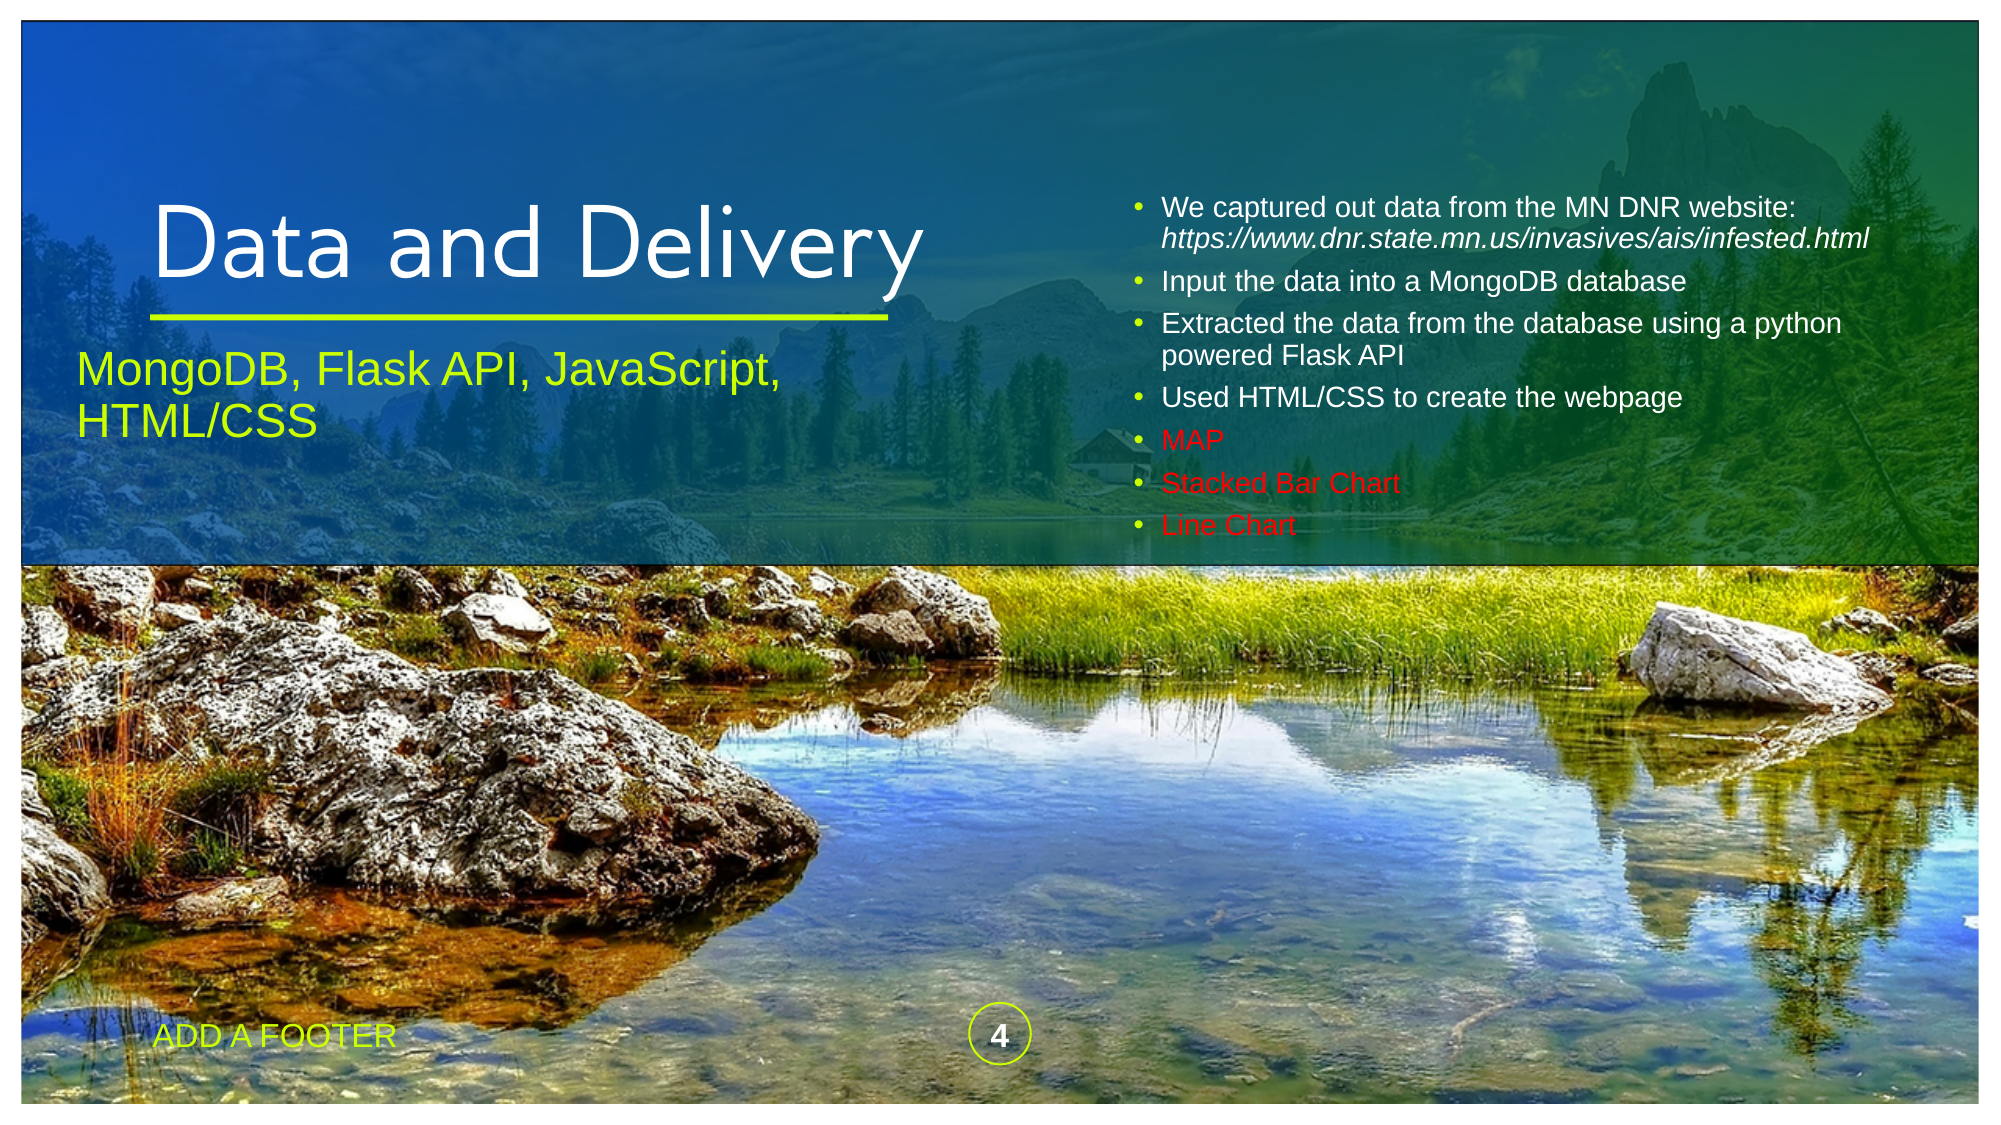

# Data and Delivery
We captured out data from the MN DNR website: https://www.dnr.state.mn.us/invasives/ais/infested.html
Input the data into a MongoDB database
Extracted the data from the database using a python powered Flask API
Used HTML/CSS to create the webpage
MAP
Stacked Bar Chart
Line Chart

MongoDB, Flask API, JavaScript, HTML/CSS
ADD A FOOTER
4